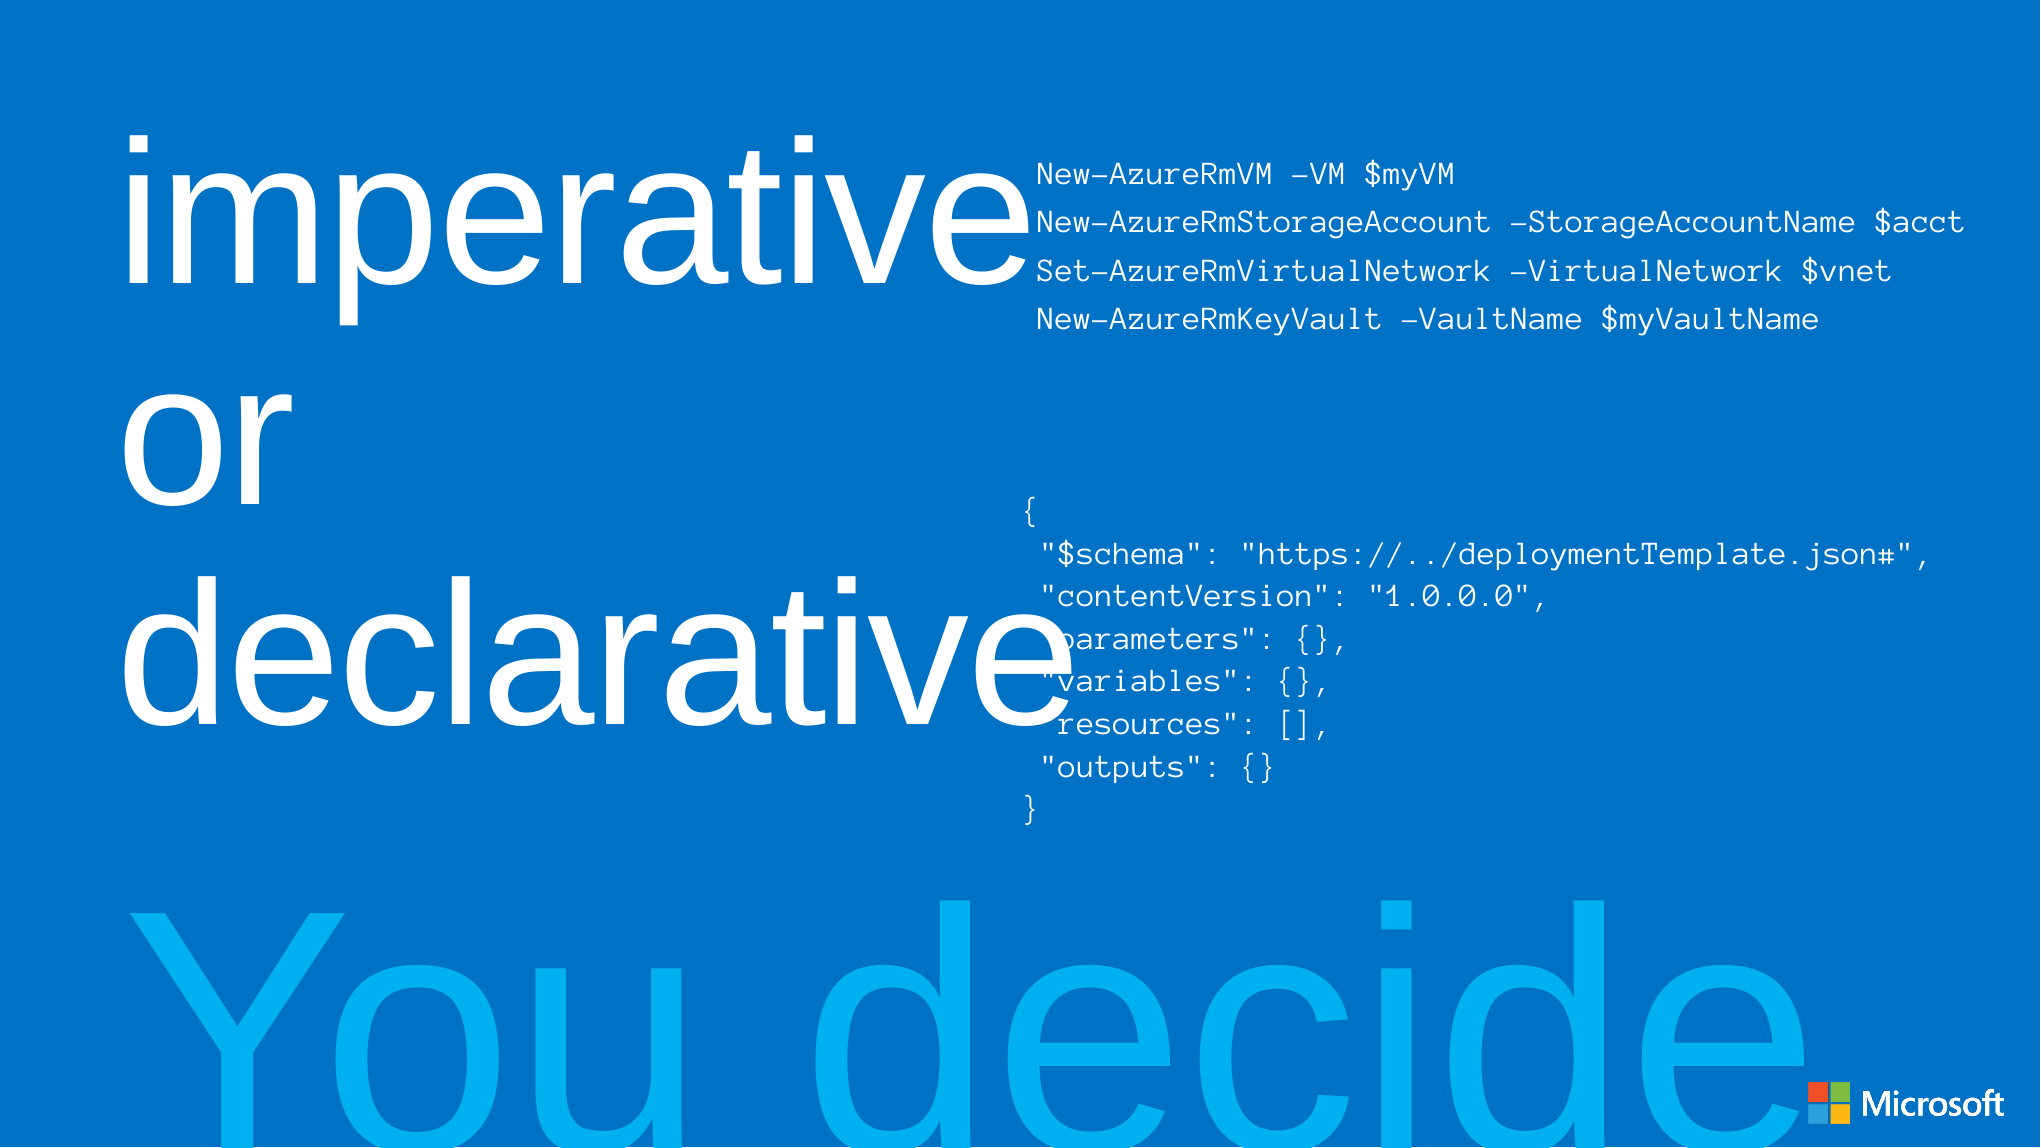

New-AzureRmVM –VM $myVM
New-AzureRmStorageAccount –StorageAccountName $acct
Set-AzureRmVirtualNetwork –VirtualNetwork $vnet
New-AzureRmKeyVault –VaultName $myVaultName
# imperative or declarative
{
 "$schema": "https://../deploymentTemplate.json#",
 "contentVersion": "1.0.0.0",
 "parameters": {},
 "variables": {},
 "resources": [],
 "outputs": {}
}
You decide